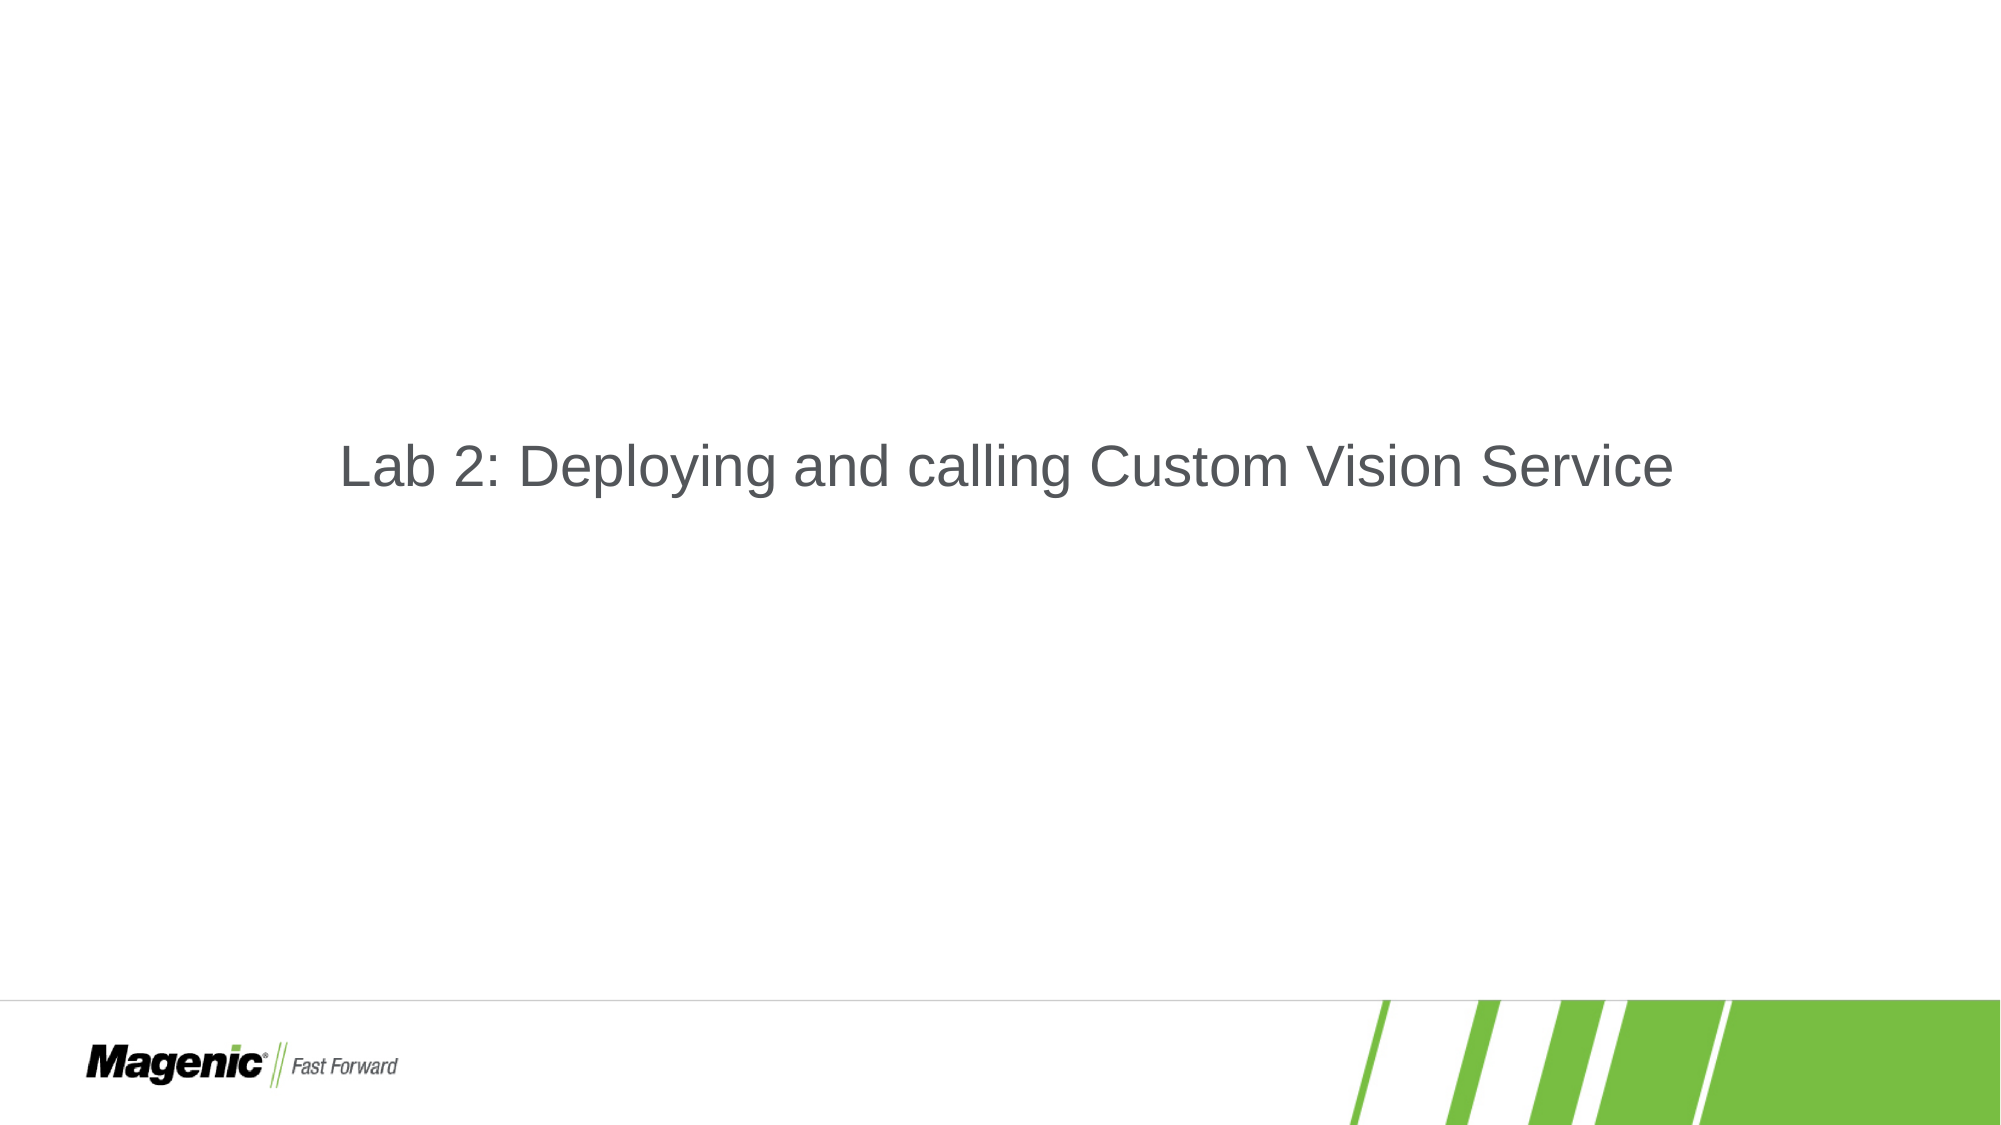

#
Lab 2: Deploying and calling Custom Vision Service